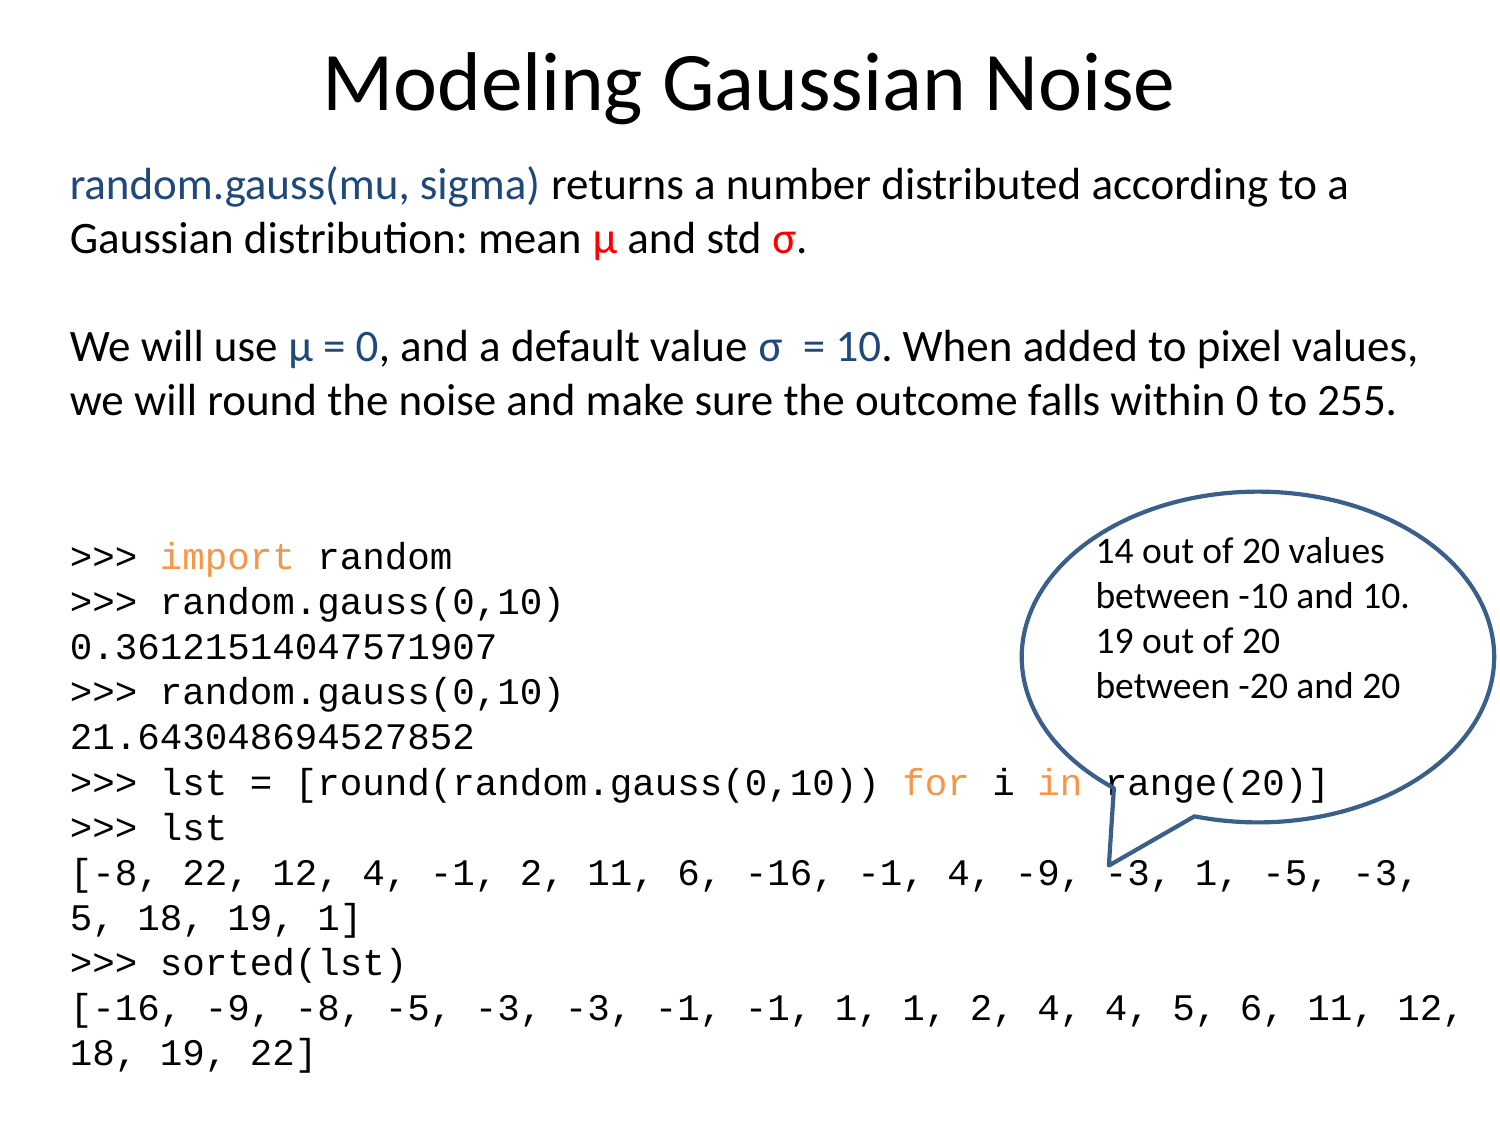

# Modeling Gaussian Noise
random.gauss(mu, sigma) returns a number distributed according to a Gaussian distribution: mean μ and std σ.

We will use μ = 0, and a default value σ  = 10. When added to pixel values, we will round the noise and make sure the outcome falls within 0 to 255.

>>> import random
>>> random.gauss(0,10)
0.36121514047571907
>>> random.gauss(0,10)
21.643048694527852
>>> lst = [round(random.gauss(0,10)) for i in range(20)]
>>> lst
[-8, 22, 12, 4, -1, 2, 11, 6, -16, -1, 4, -9, -3, 1, -5, -3, 5, 18, 19, 1]
>>> sorted(lst)
[-16, -9, -8, -5, -3, -3, -1, -1, 1, 1, 2, 4, 4, 5, 6, 11, 12, 18, 19, 22]

14 out of 20 values between -10 and 10.  19 out of 20 between -20 and 20